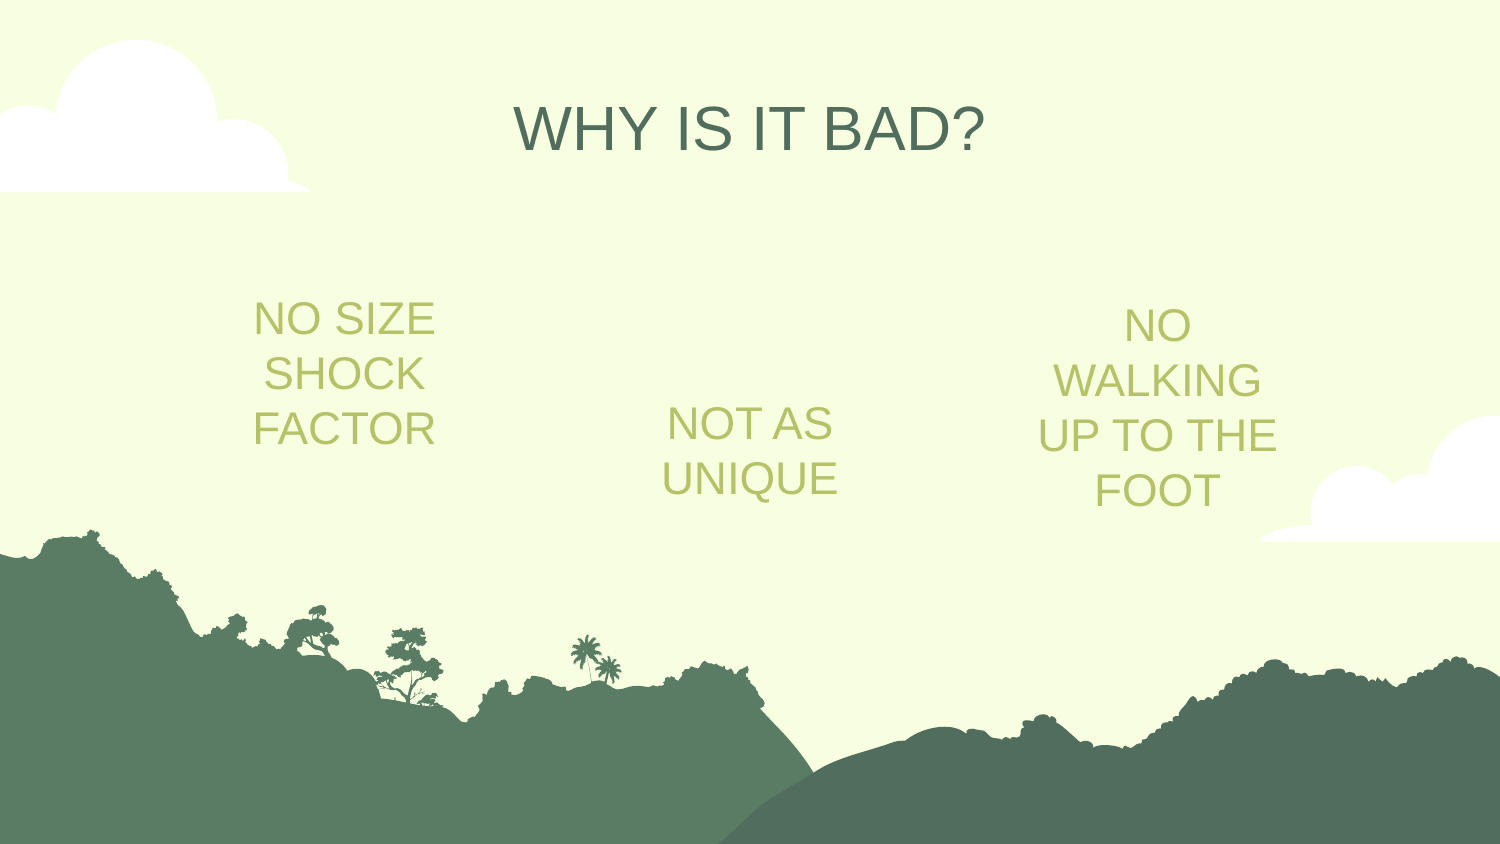

WHY IS IT BAD?
# NO SIZE SHOCK FACTOR
NO WALKING UP TO THE FOOT
NOT AS UNIQUE